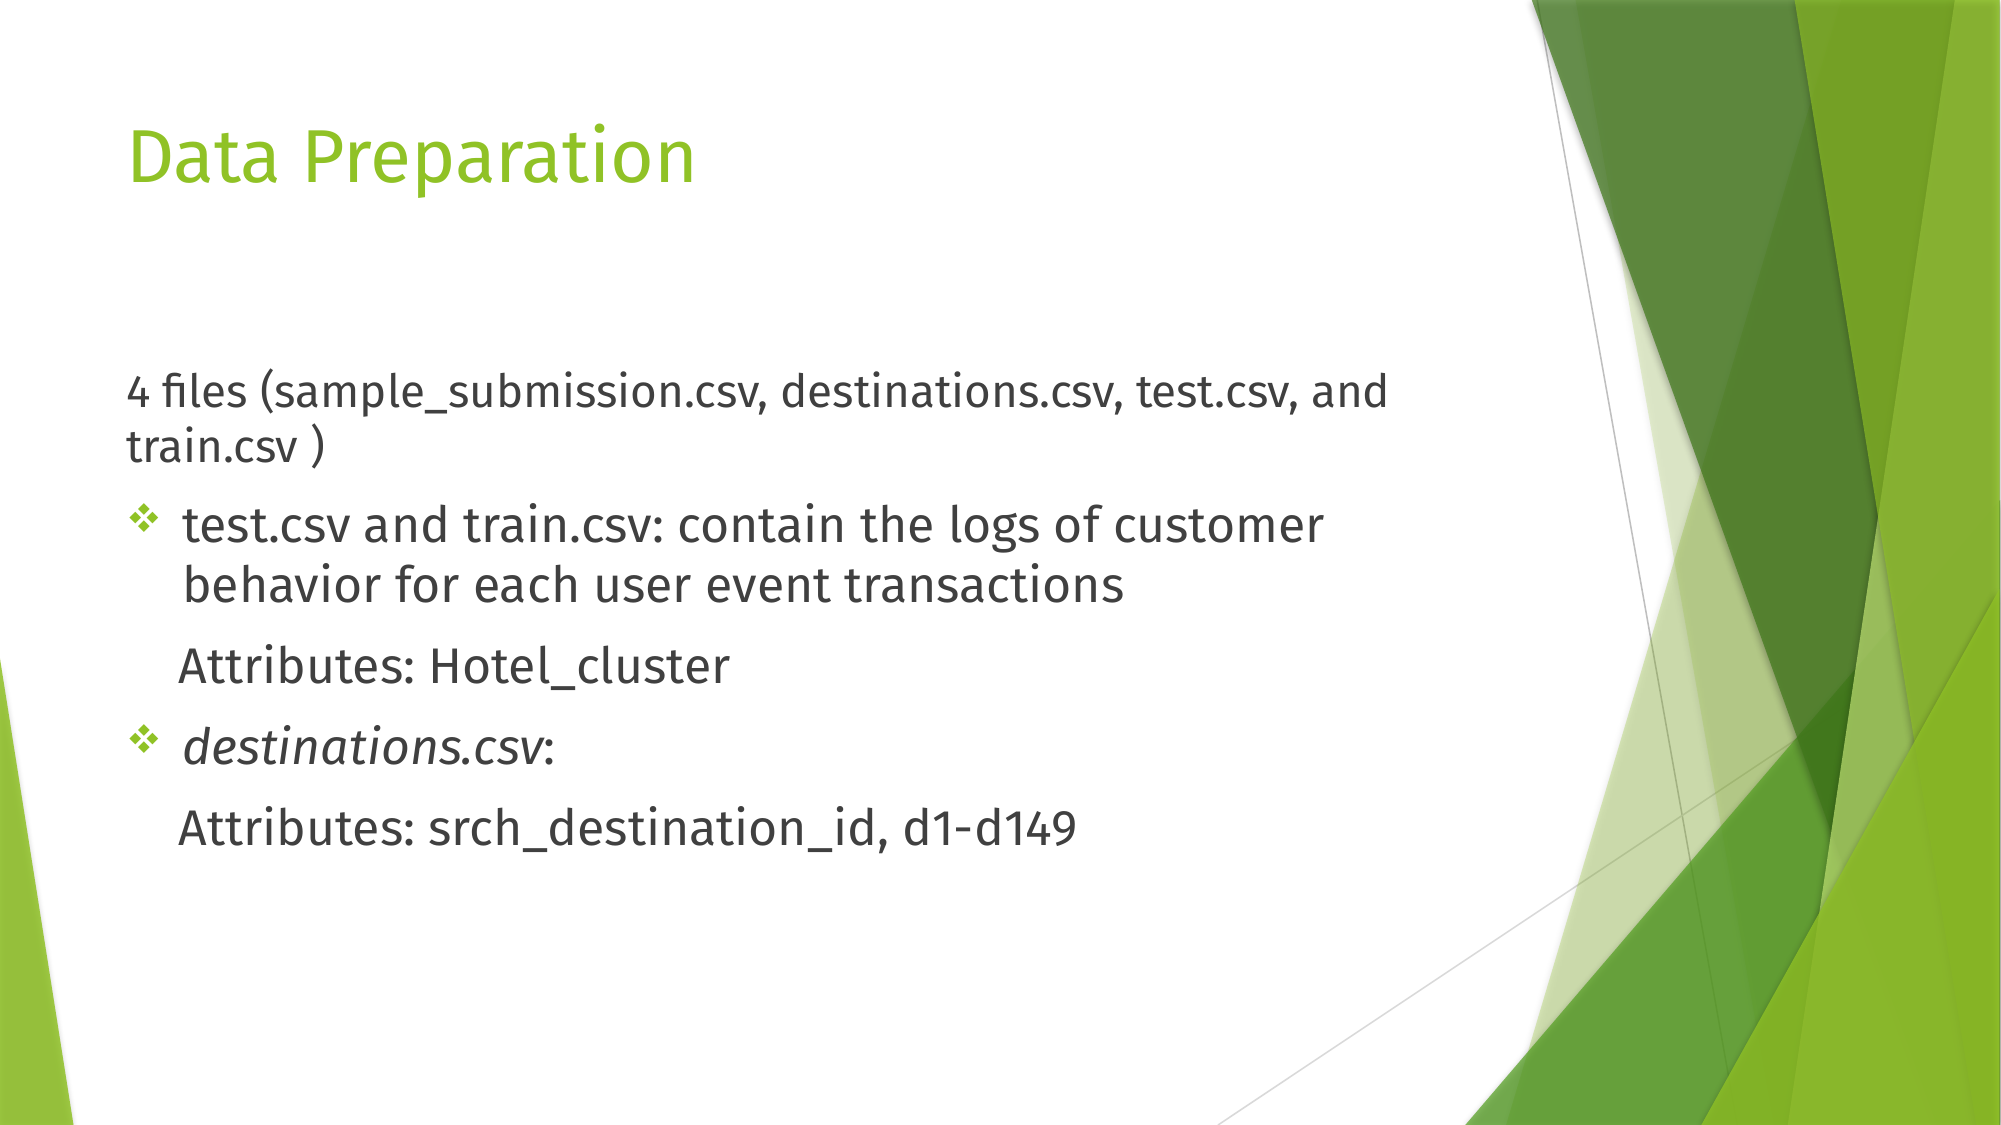

# Data Preparation
4 files (sample_submission.csv, destinations.csv, test.csv, and train.csv )
test.csv and train.csv: contain the logs of customer behavior for each user event transactions
    Attributes: Hotel_cluster
destinations.csv:
    Attributes: srch_destination_id, d1-d149